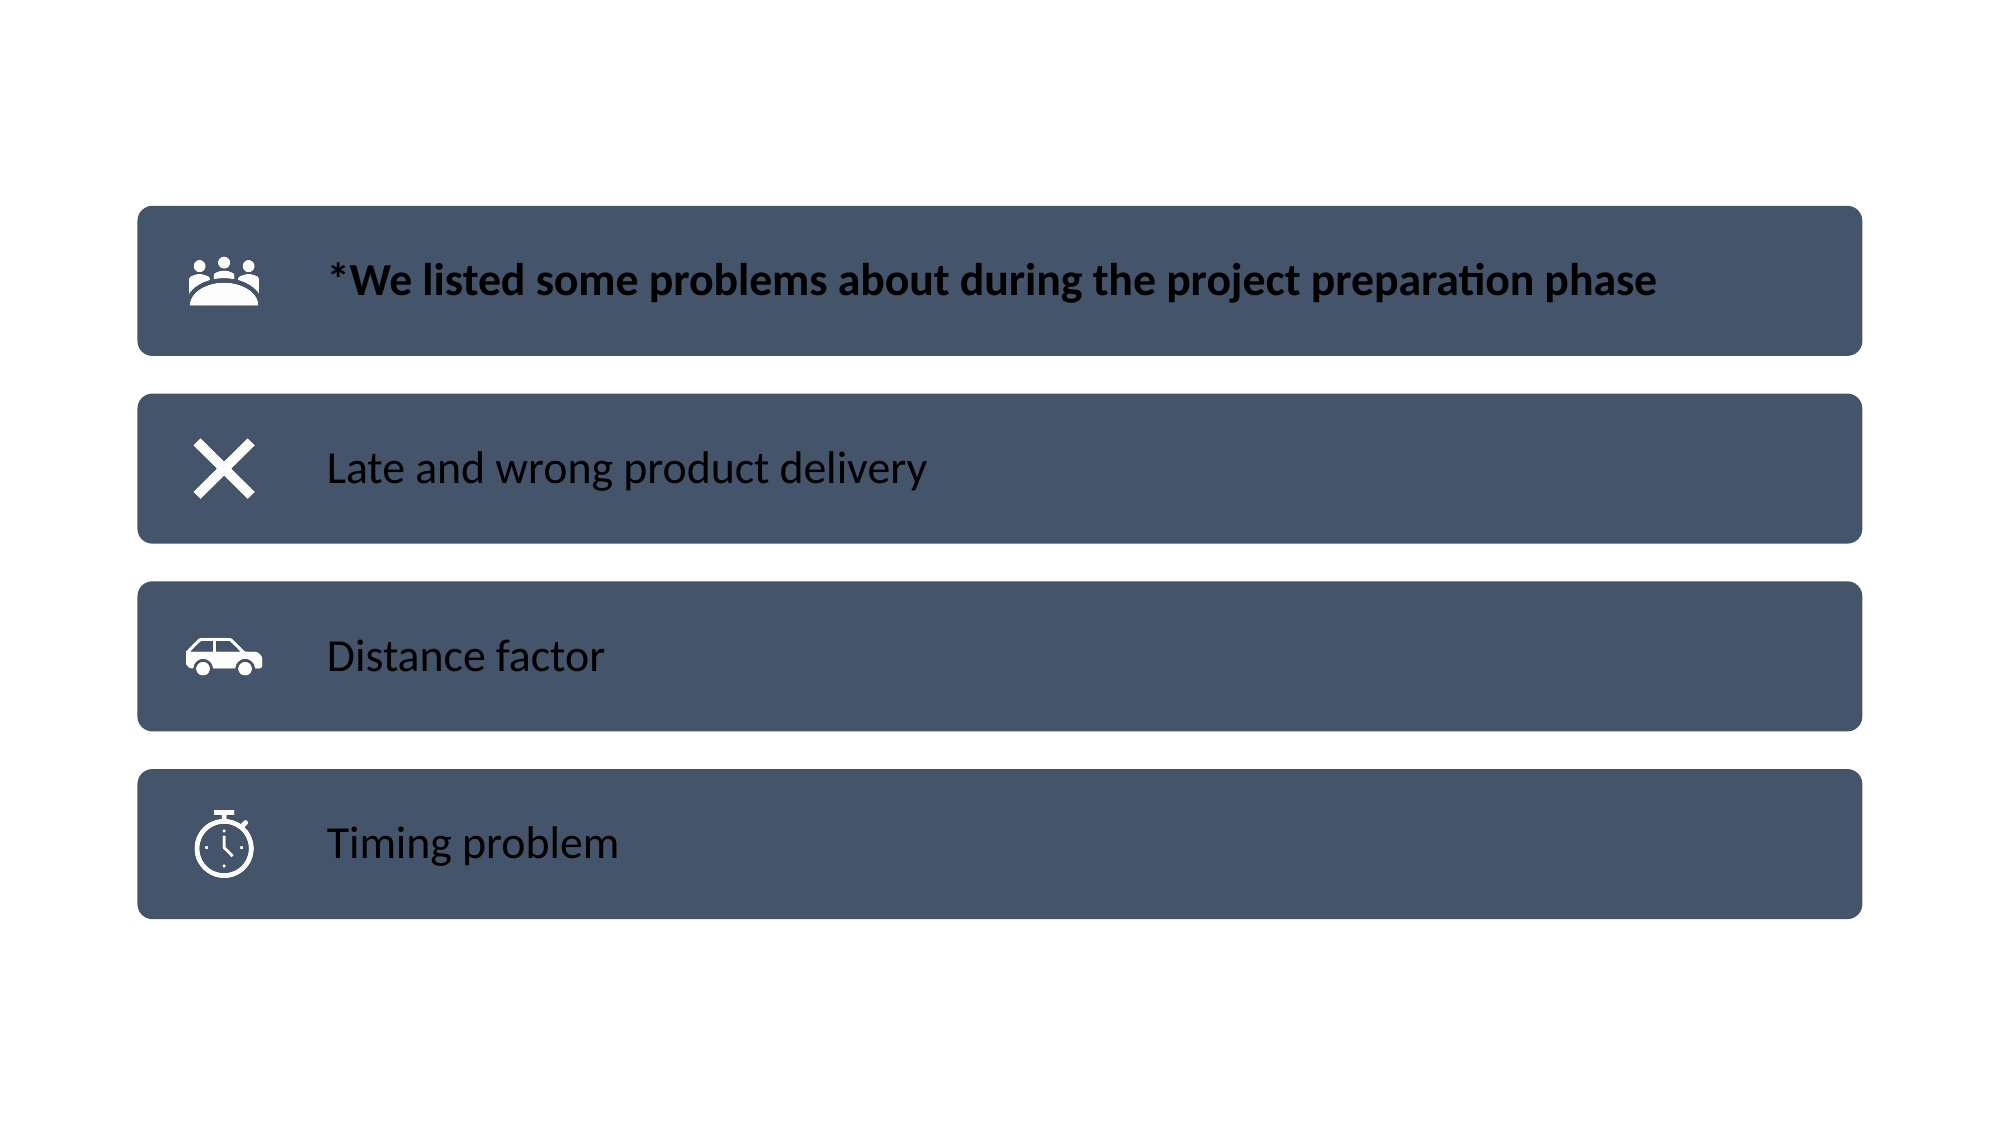

*We listed some problems about during the project preparation phase
Late and wrong product delivery
Distance factor
Timing problem